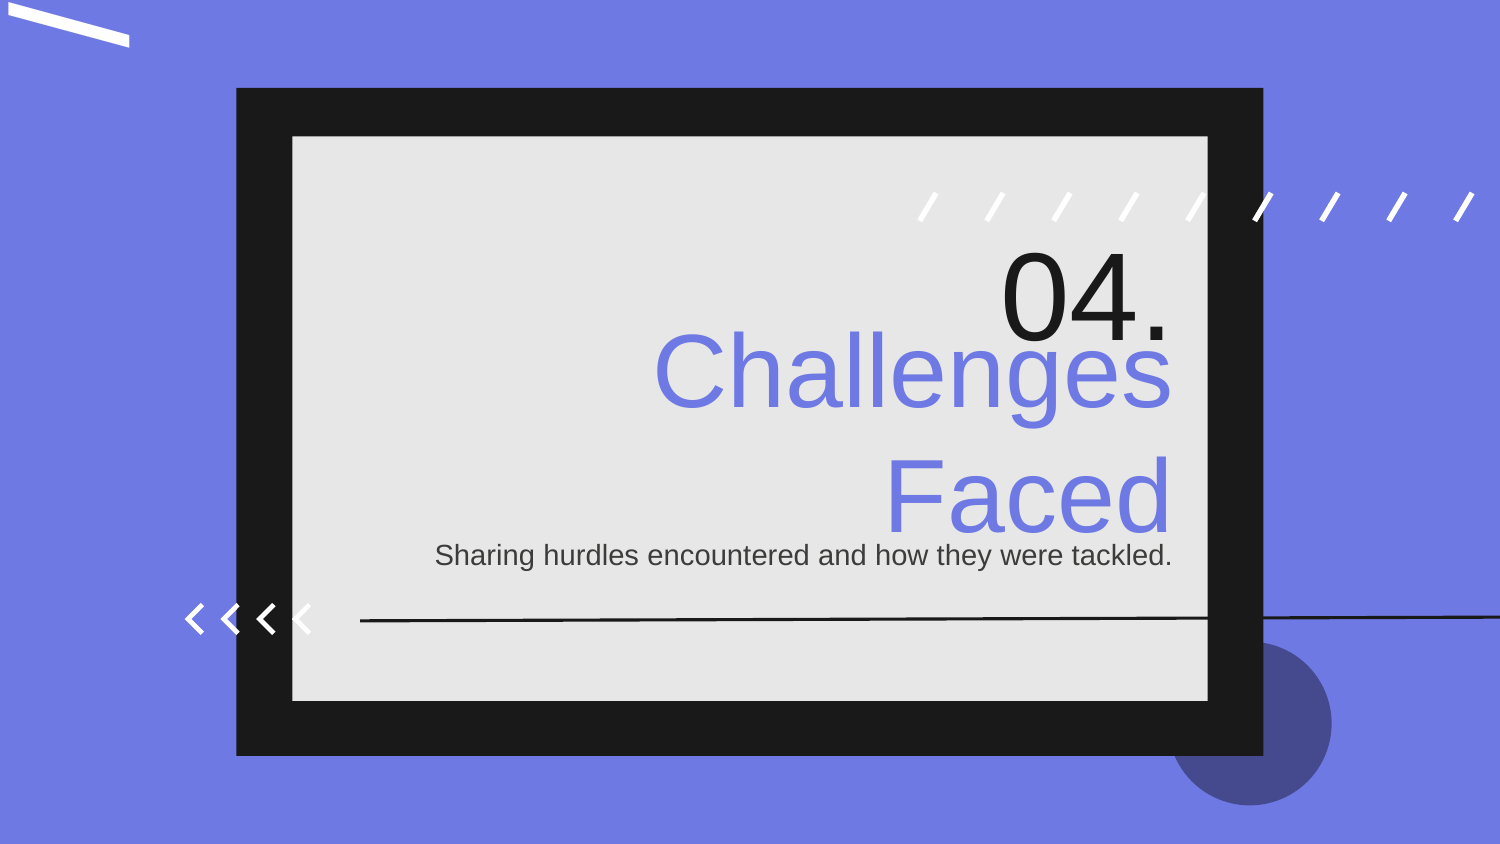

04.
# Challenges Faced
Sharing hurdles encountered and how they were tackled.